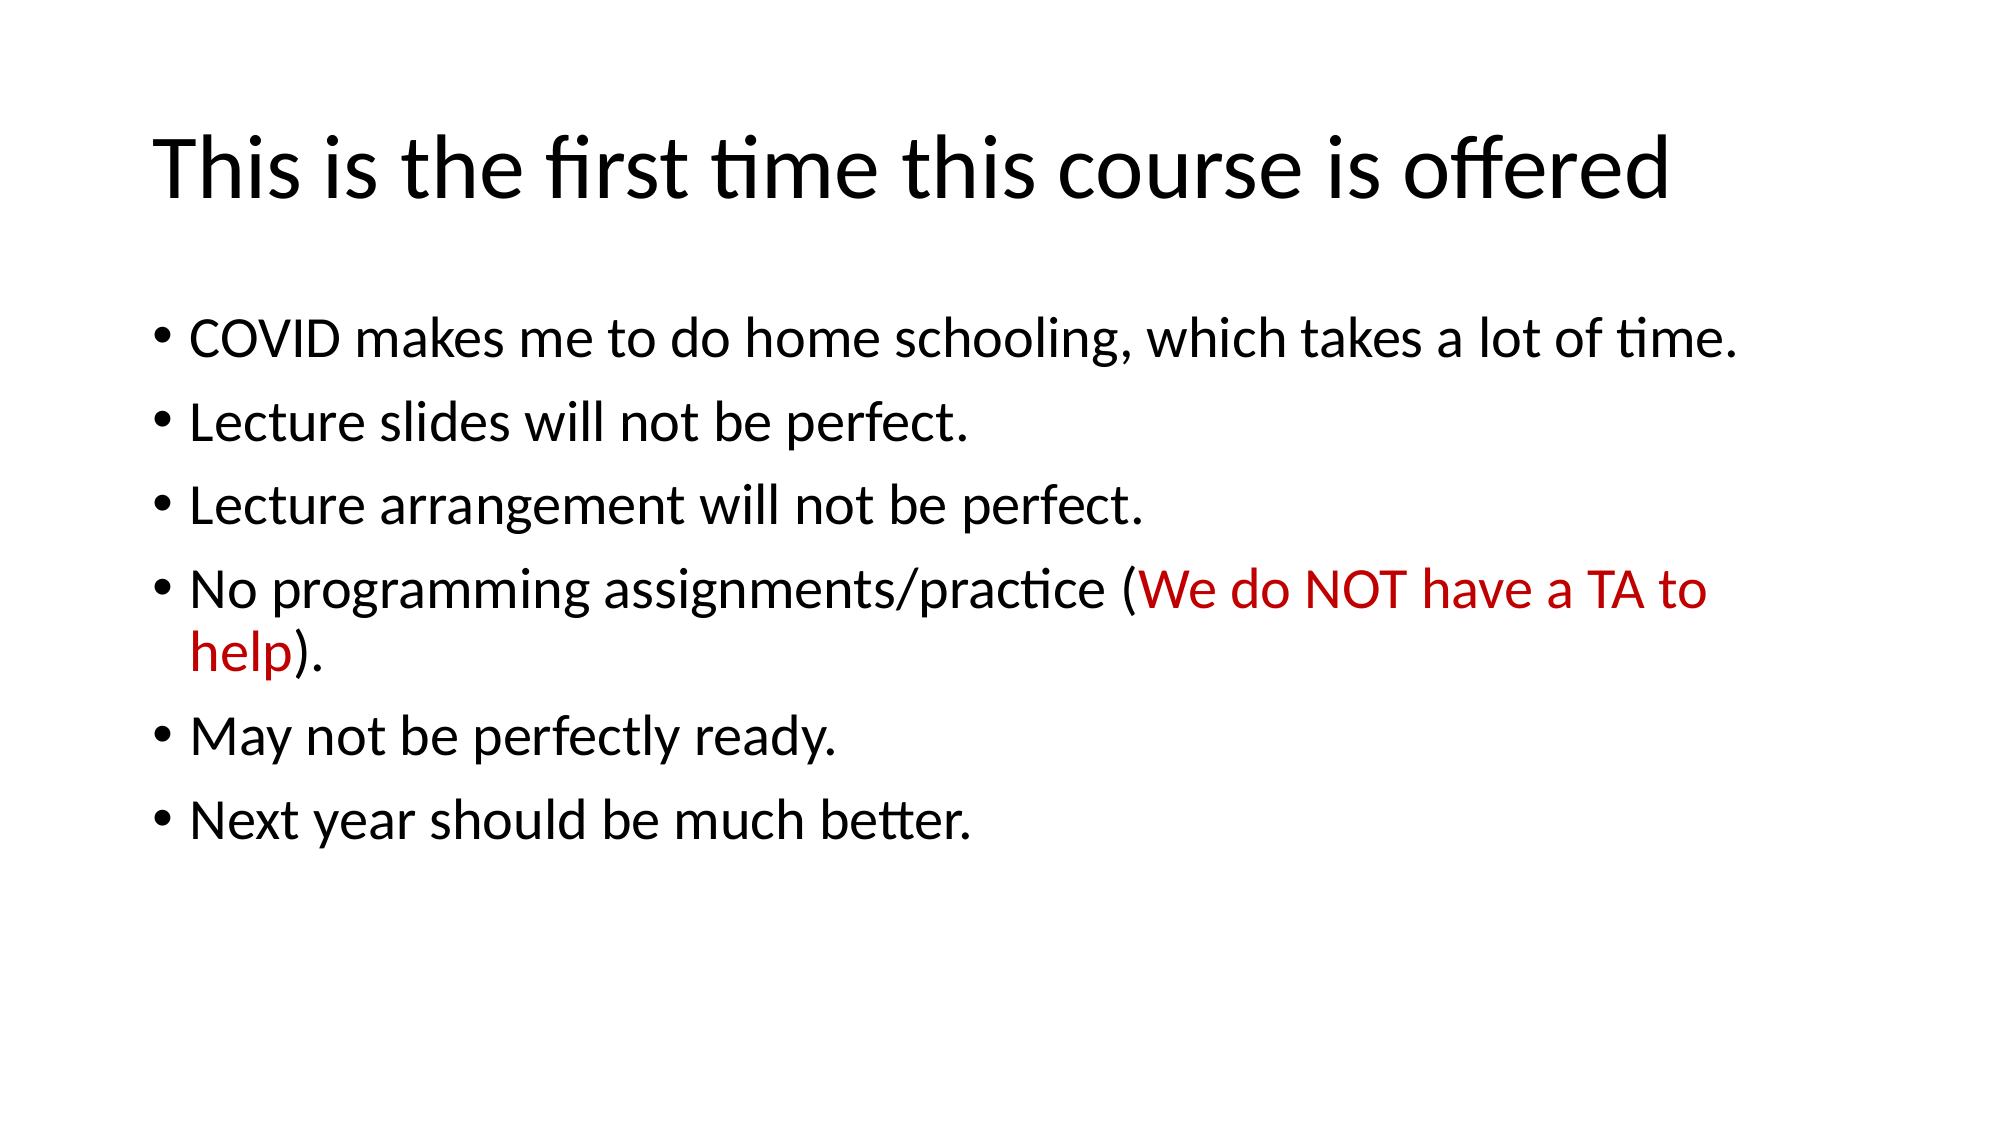

# This is the first time this course is offered
COVID makes me to do home schooling, which takes a lot of time.
Lecture slides will not be perfect.
Lecture arrangement will not be perfect.
No programming assignments/practice (We do NOT have a TA to help).
May not be perfectly ready.
Next year should be much better.